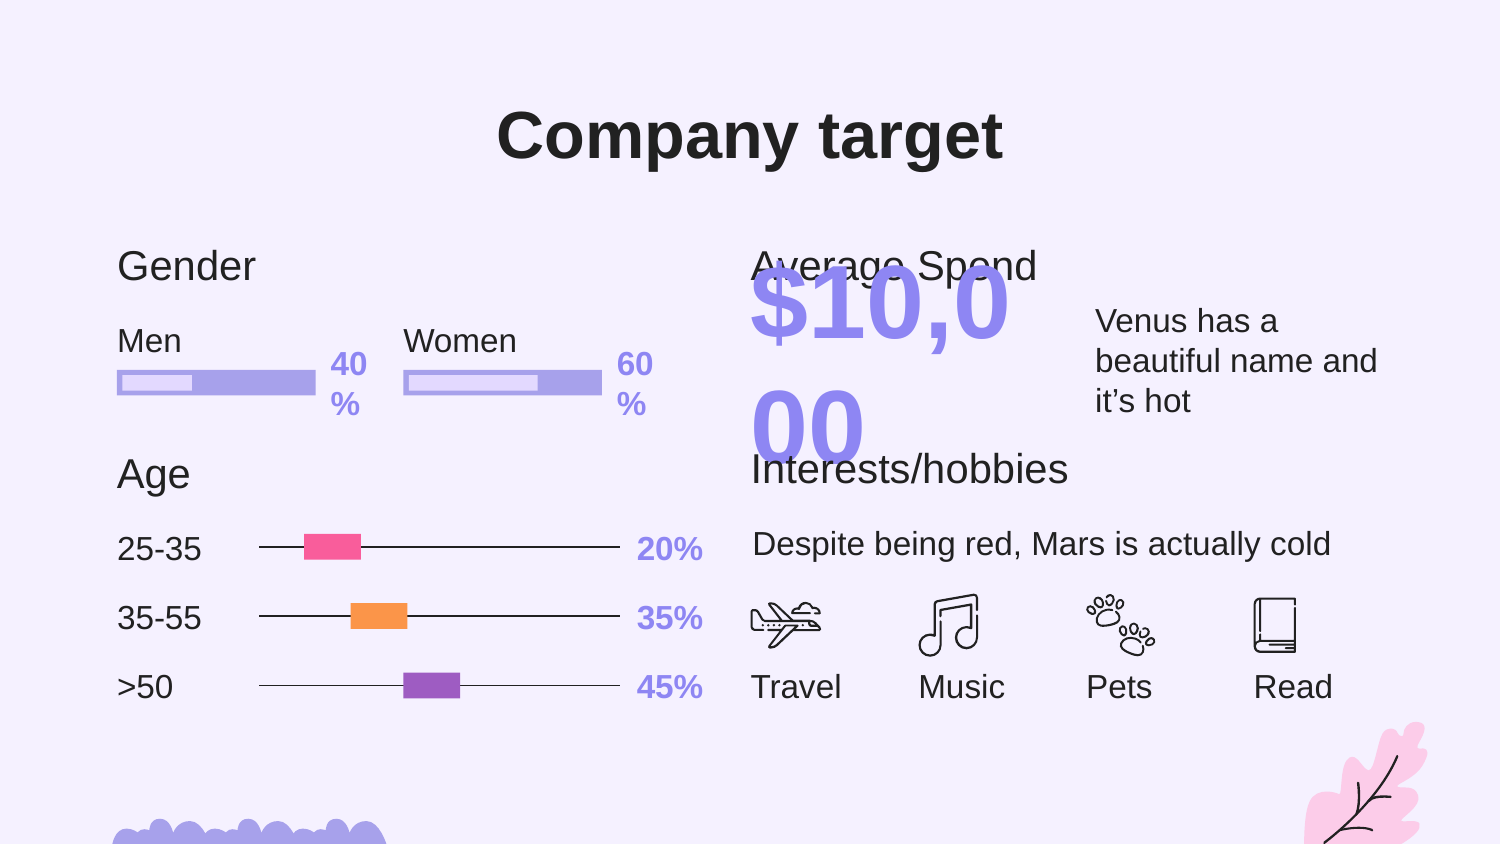

# Company target
Average Spend
Gender
$10,000
Venus has a beautiful name and it’s hot
Men
Women
40%
60%

Interests/hobbies
Age
Despite being red, Mars is actually cold
25-35

20%

35-55

35%
>50

45%
Travel
Music
Pets
Read